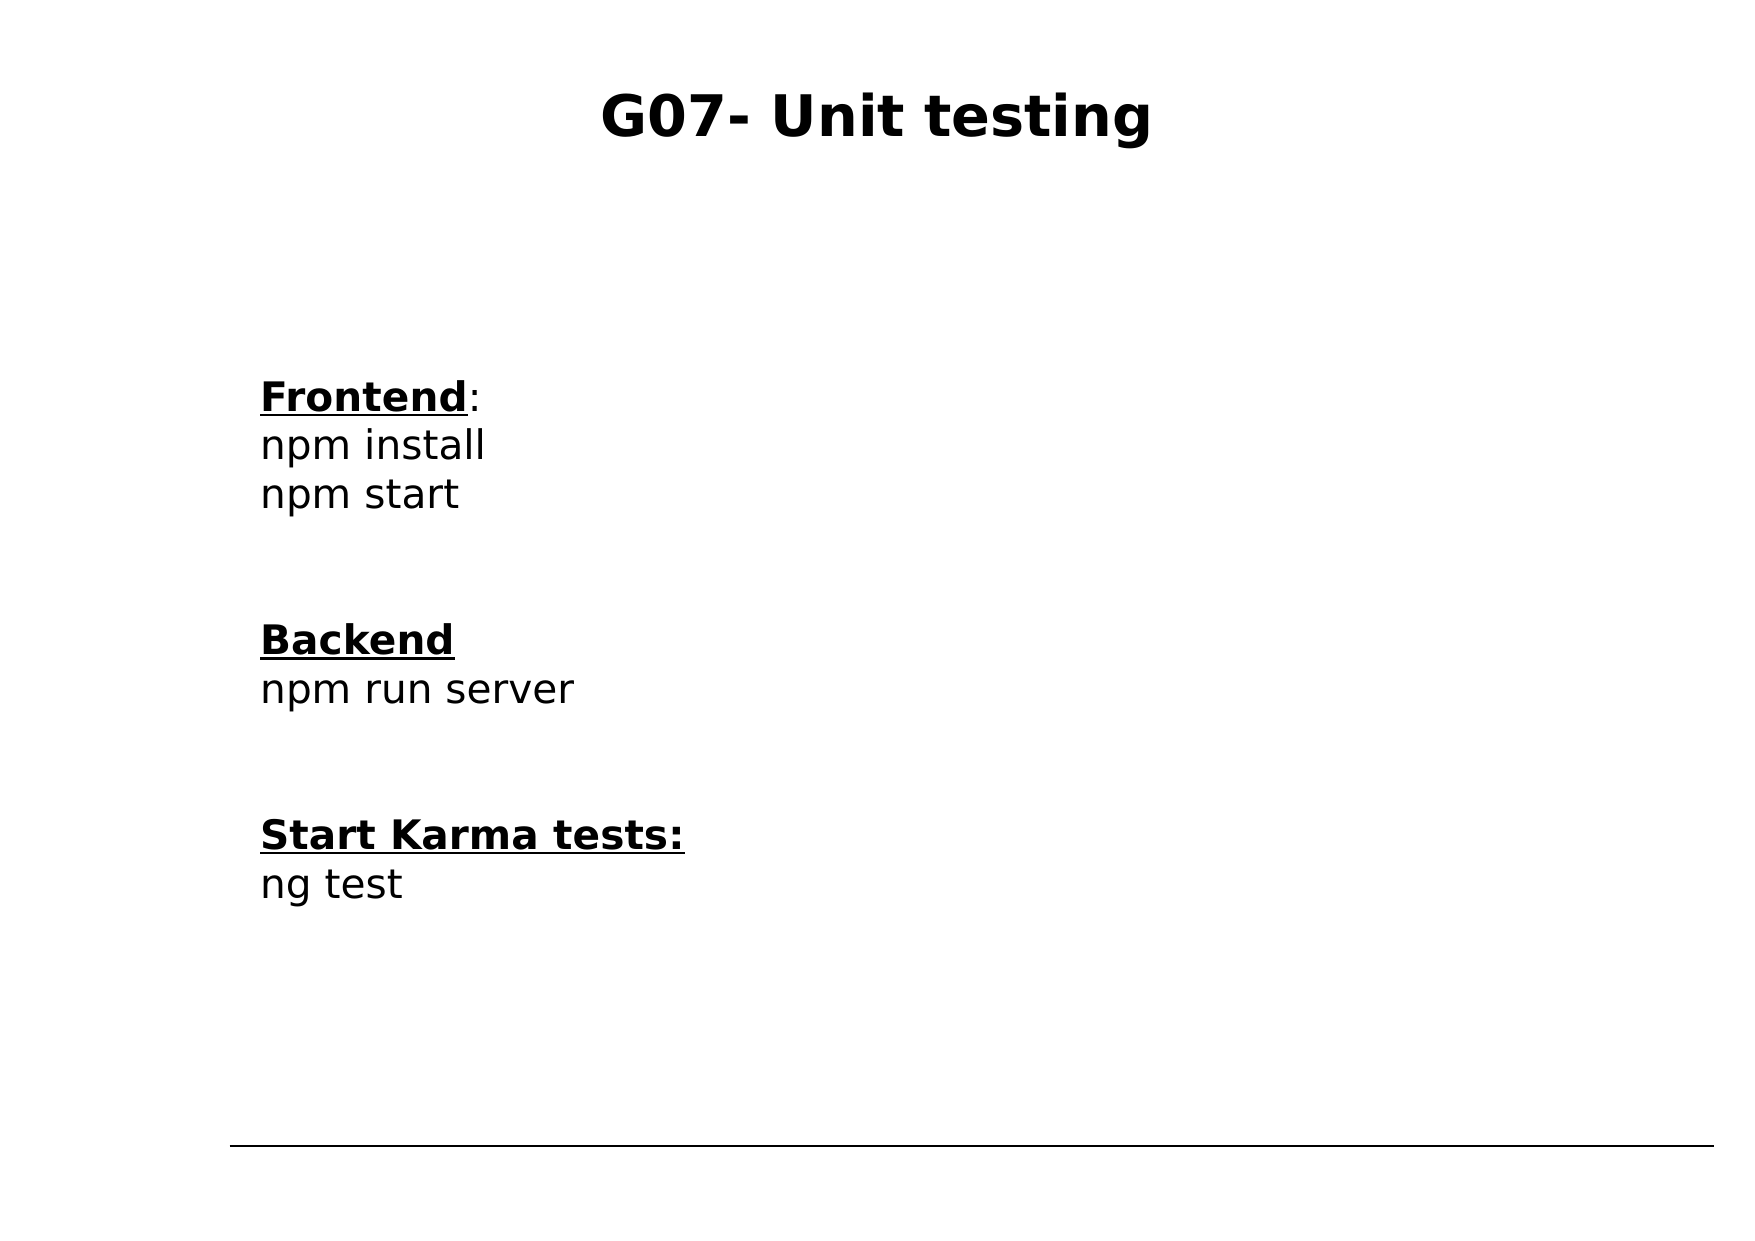

# G07- Unit testing
Frontend:
npm install
npm start

Backend
npm run server

Start Karma tests:
ng test